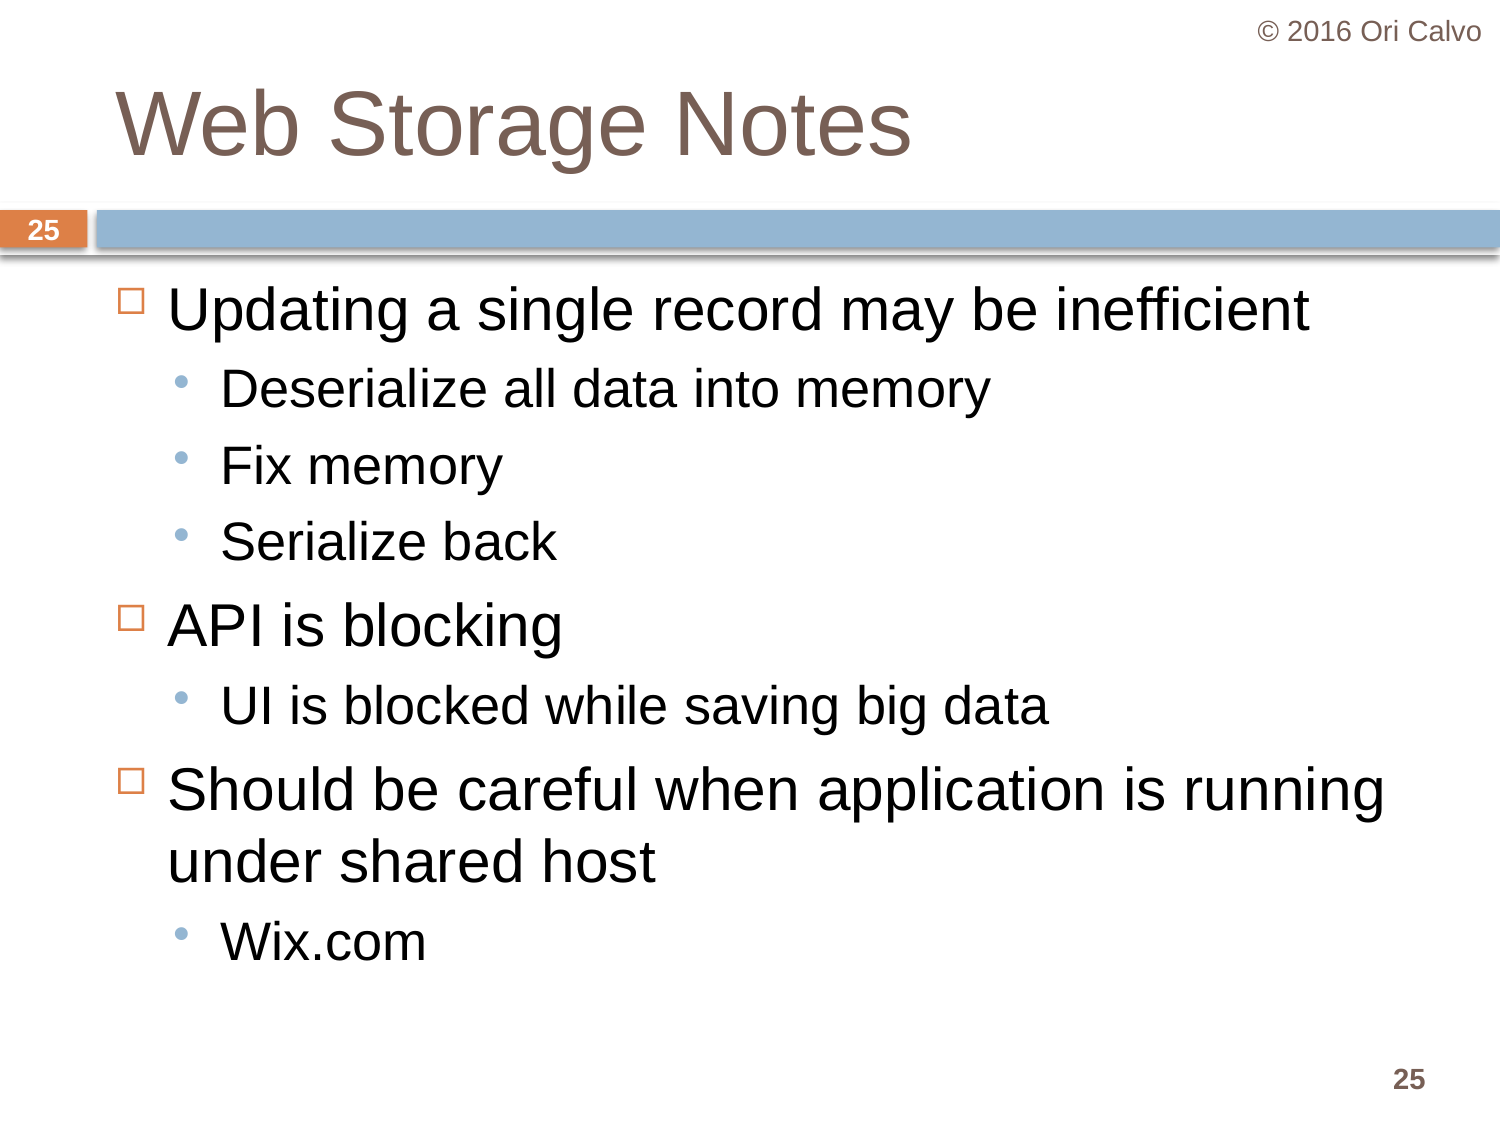

© 2016 Ori Calvo
# Web Storage Notes
25
Updating a single record may be inefficient
Deserialize all data into memory
Fix memory
Serialize back
API is blocking
UI is blocked while saving big data
Should be careful when application is running under shared host
Wix.com